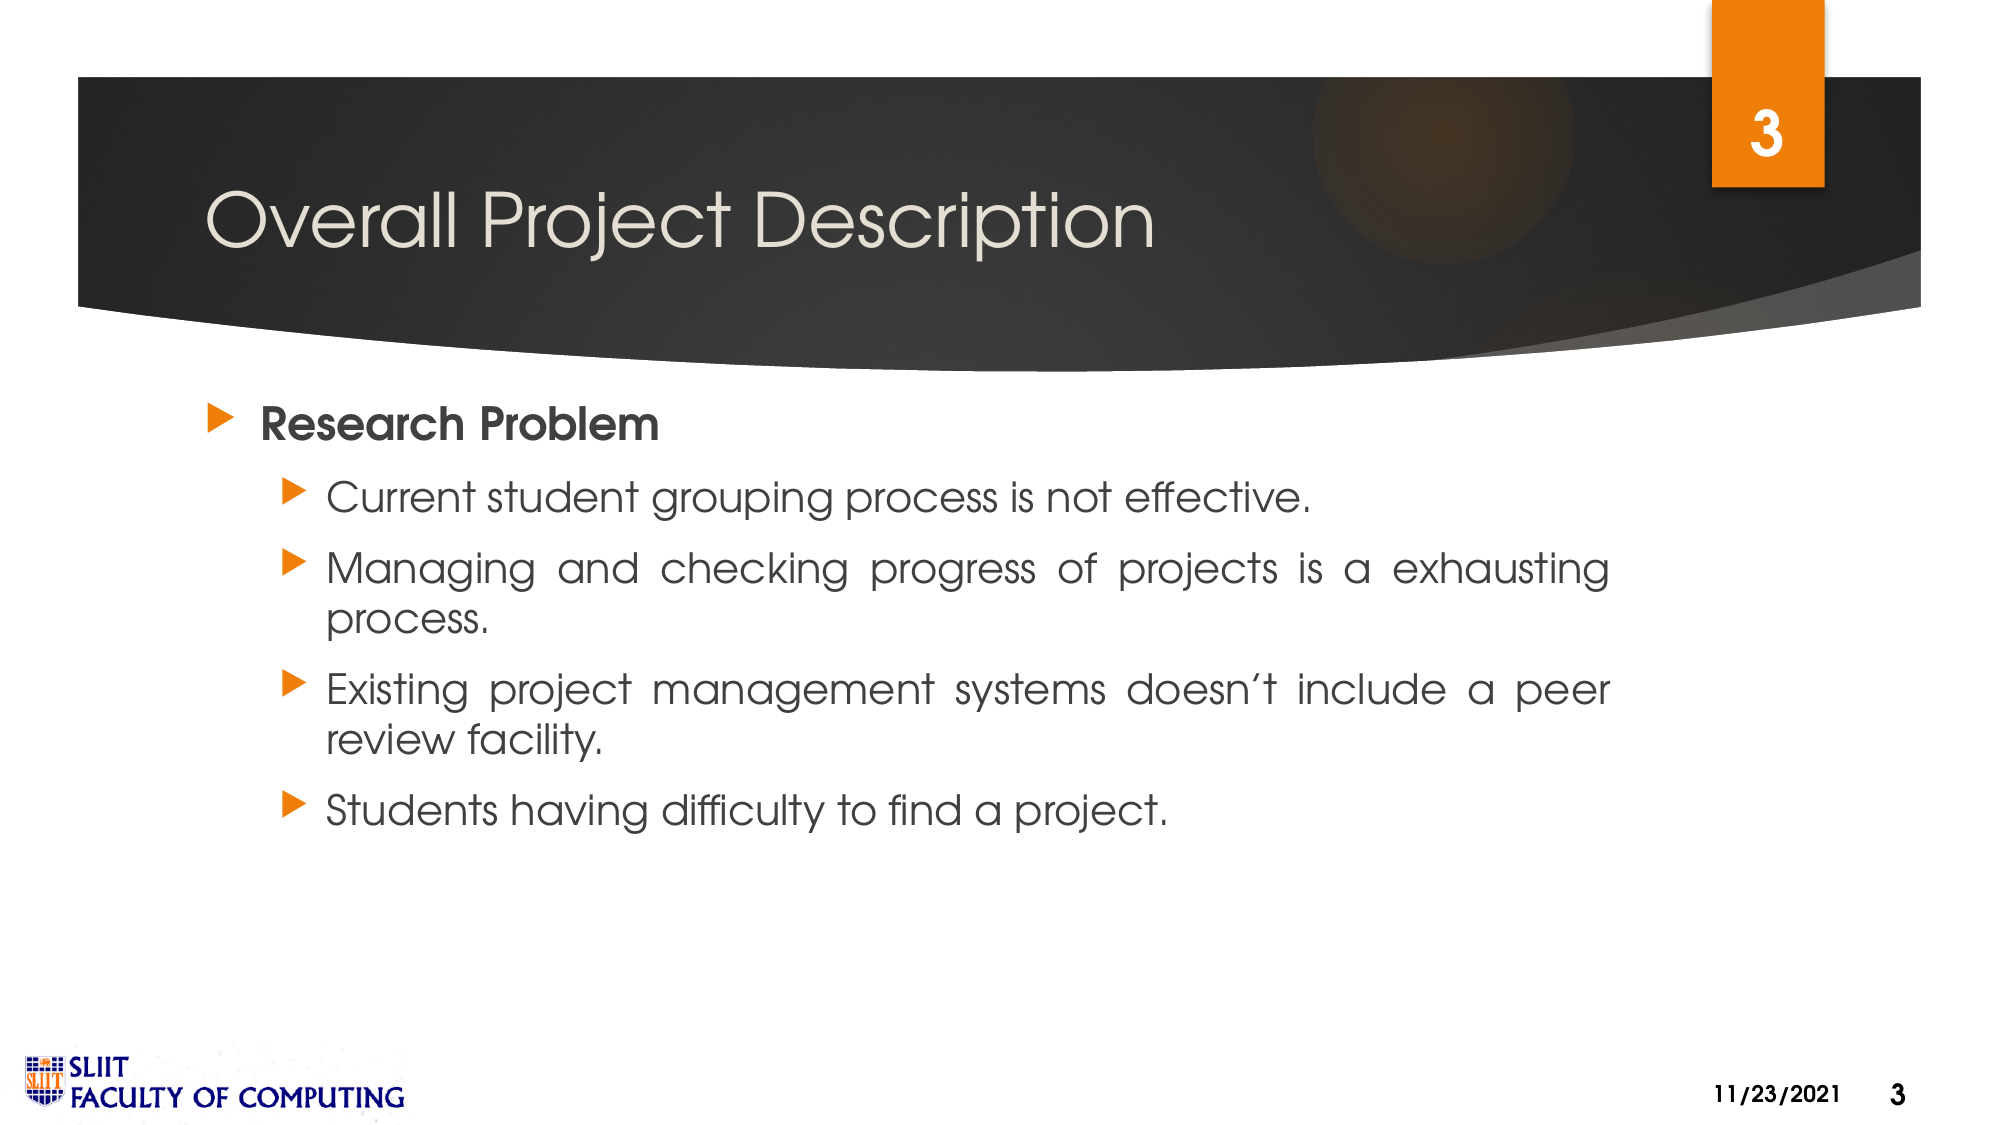

# Overall Project Description
Research Problem
Current student grouping process is not effective.
Managing and checking progress of projects is a exhausting process.
Existing project management systems doesn’t include a peer review facility.
Students having difficulty to find a project.